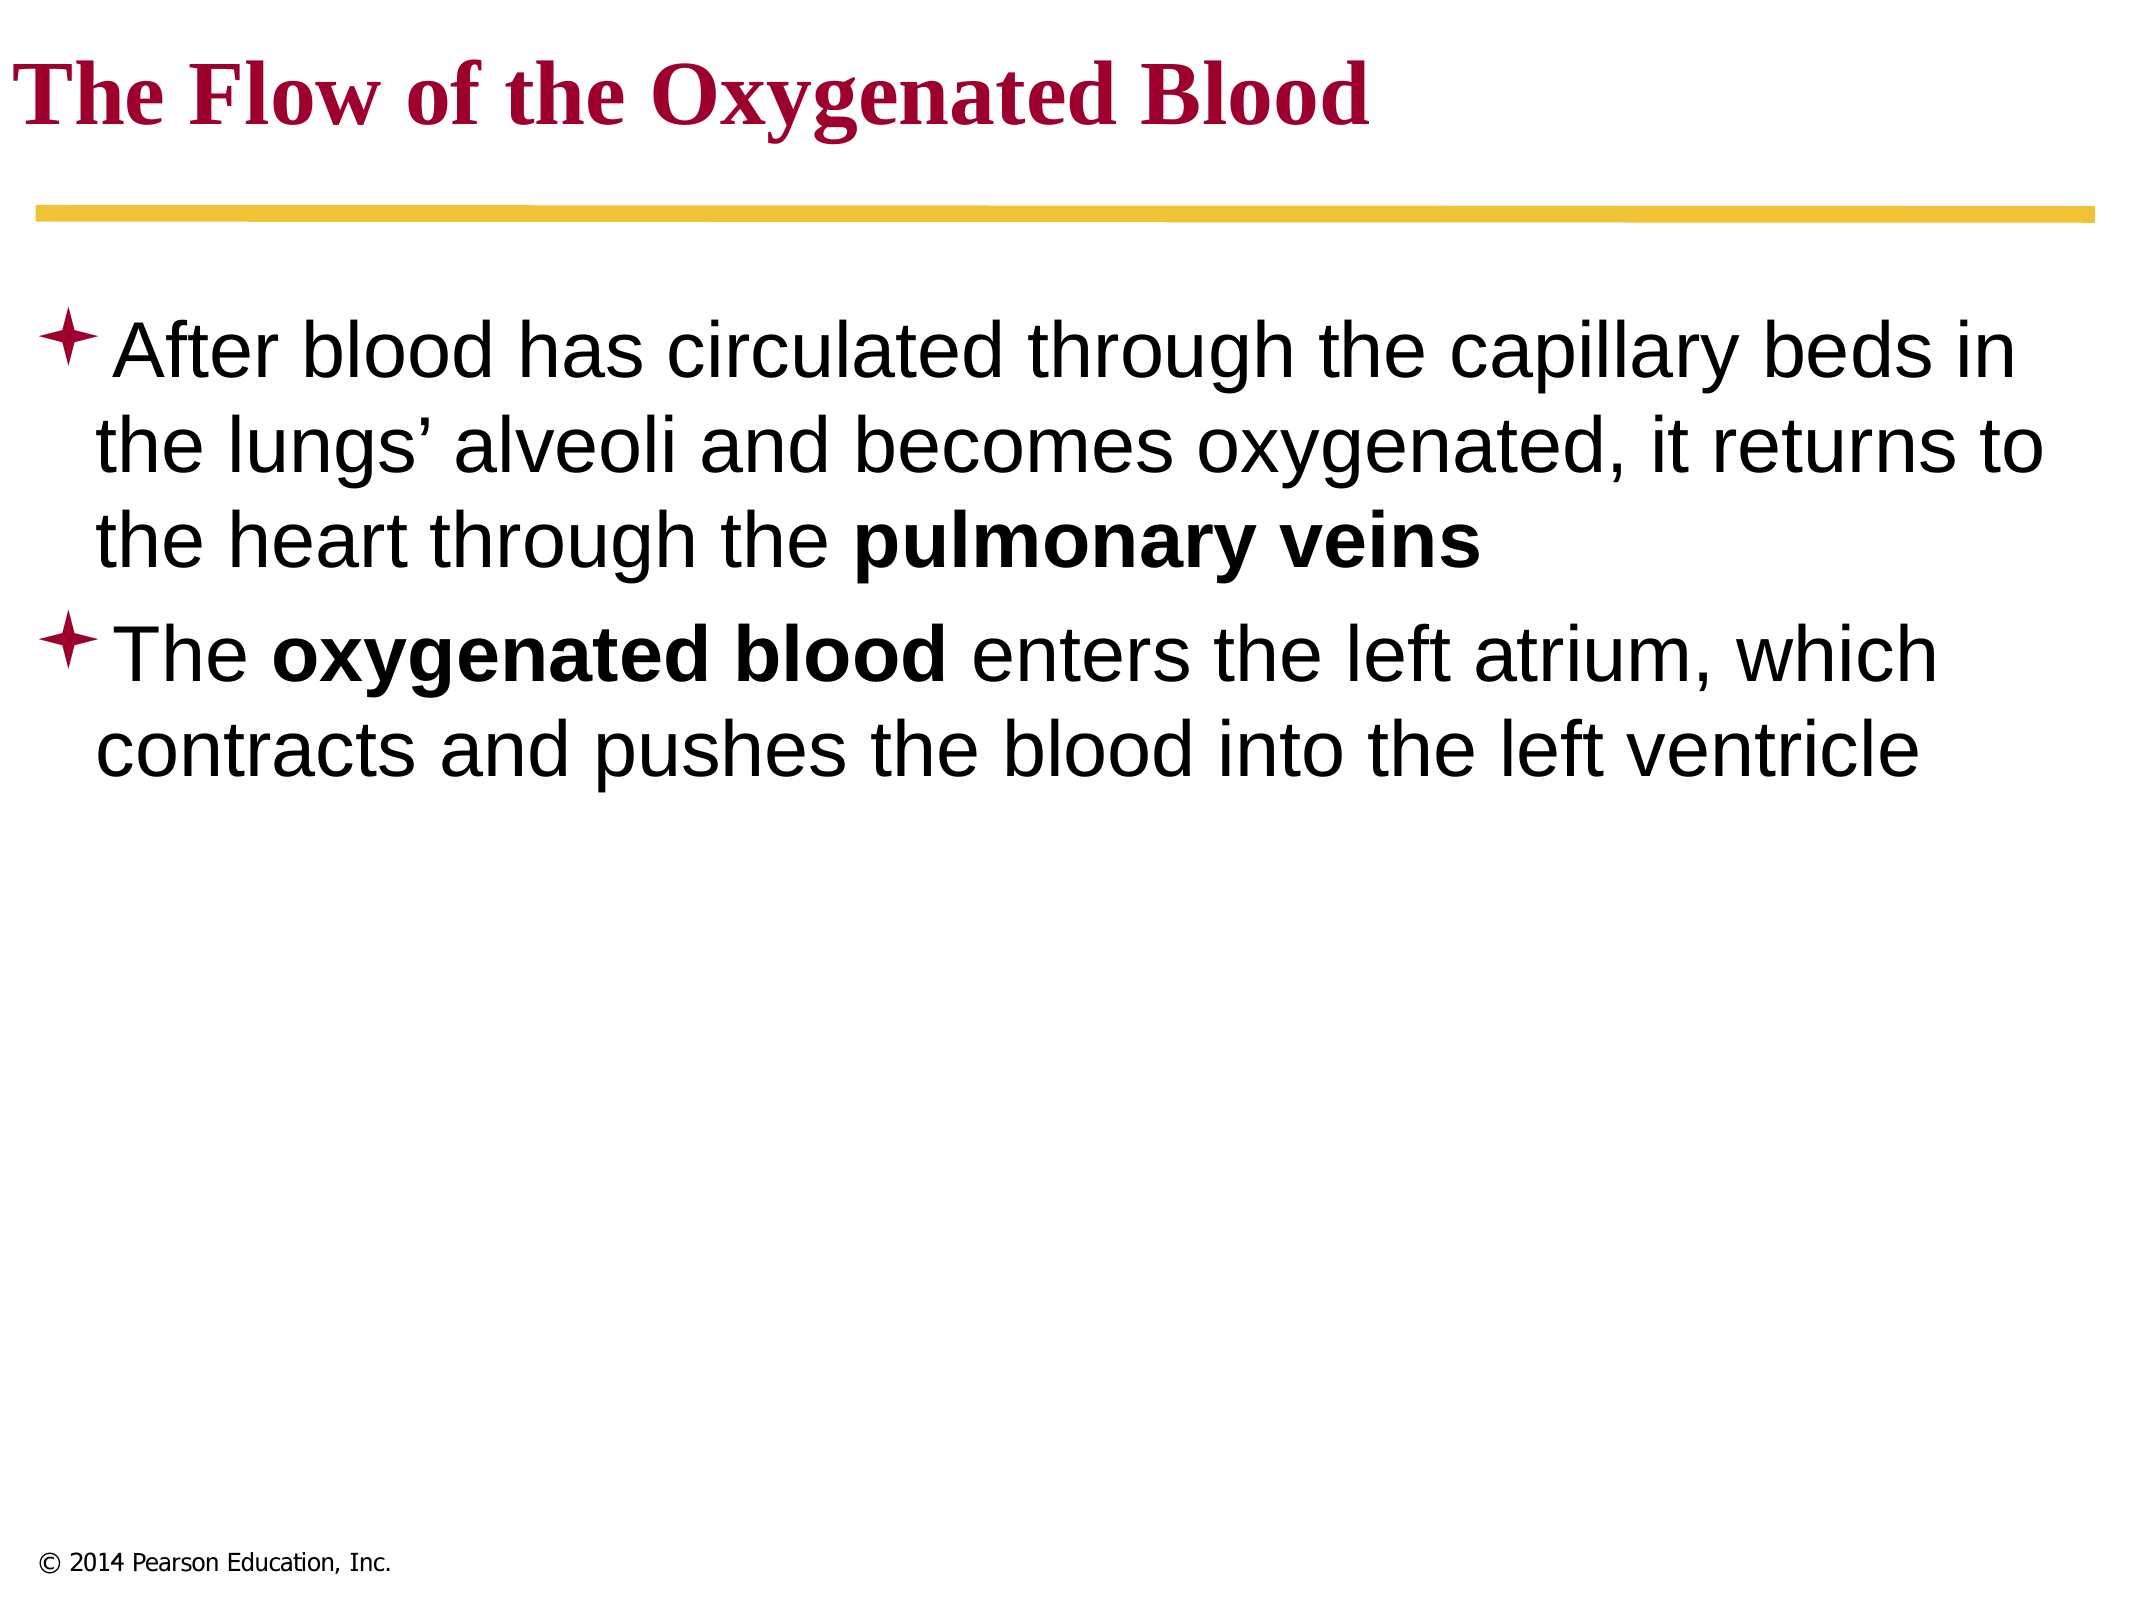

The Flow of the Oxygenated Blood

After blood has circulated through the capillary beds in the lungs’ alveoli and becomes oxygenated, it returns to the heart through the pulmonary veins
The oxygenated blood enters the left atrium, which contracts and pushes the blood into the left ventricle